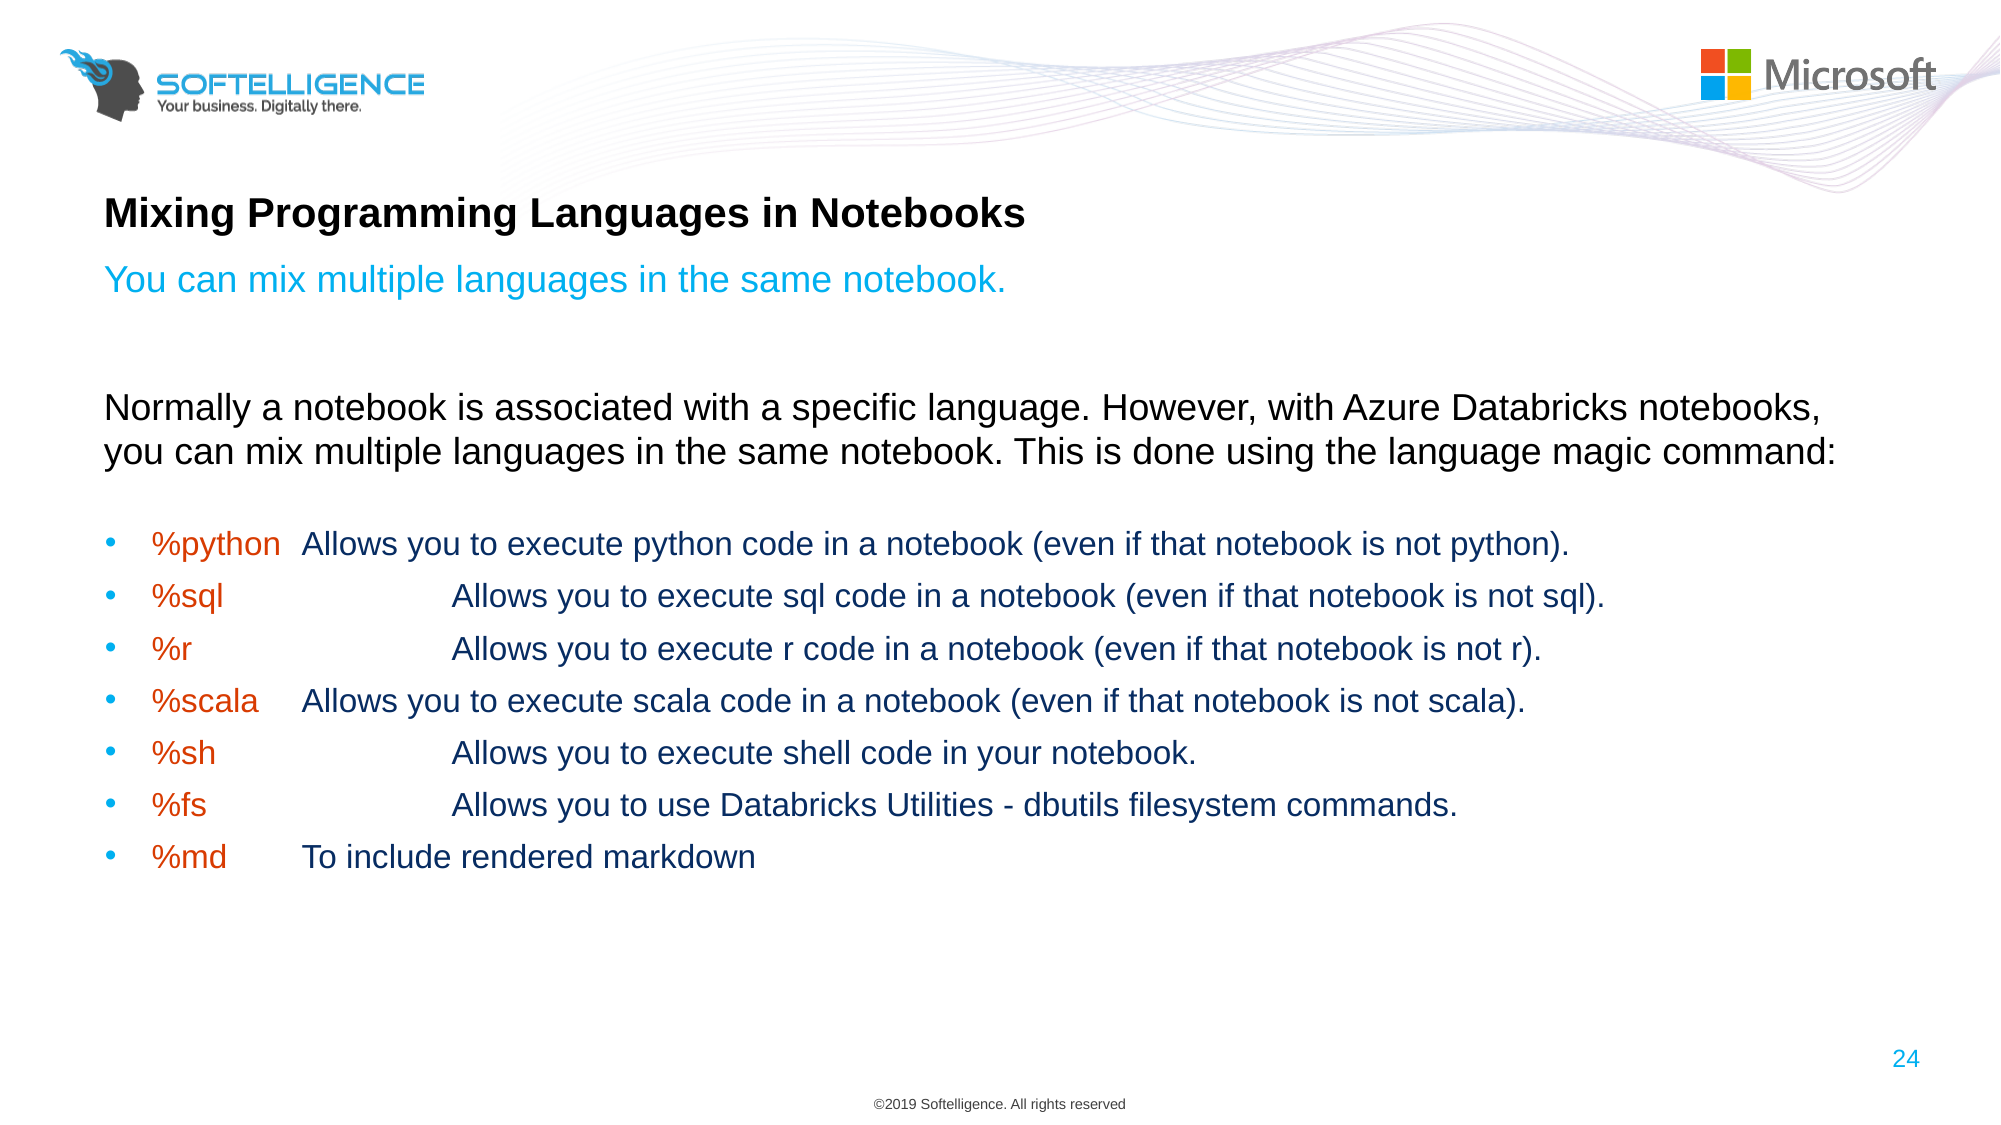

Mixing Programming Languages in Notebooks
You can mix multiple languages in the same notebook.

Normally a notebook is associated with a specific language. However, with Azure Databricks notebooks, you can mix multiple languages in the same notebook. This is done using the language magic command:
%python	Allows you to execute python code in a notebook (even if that notebook is not python).
%sql		Allows you to execute sql code in a notebook (even if that notebook is not sql).
%r		Allows you to execute r code in a notebook (even if that notebook is not r).
%scala	Allows you to execute scala code in a notebook (even if that notebook is not scala).
%sh		Allows you to execute shell code in your notebook.
%fs		Allows you to use Databricks Utilities - dbutils filesystem commands.
%md	To include rendered markdown
24
©2019 Softelligence. All rights reserved